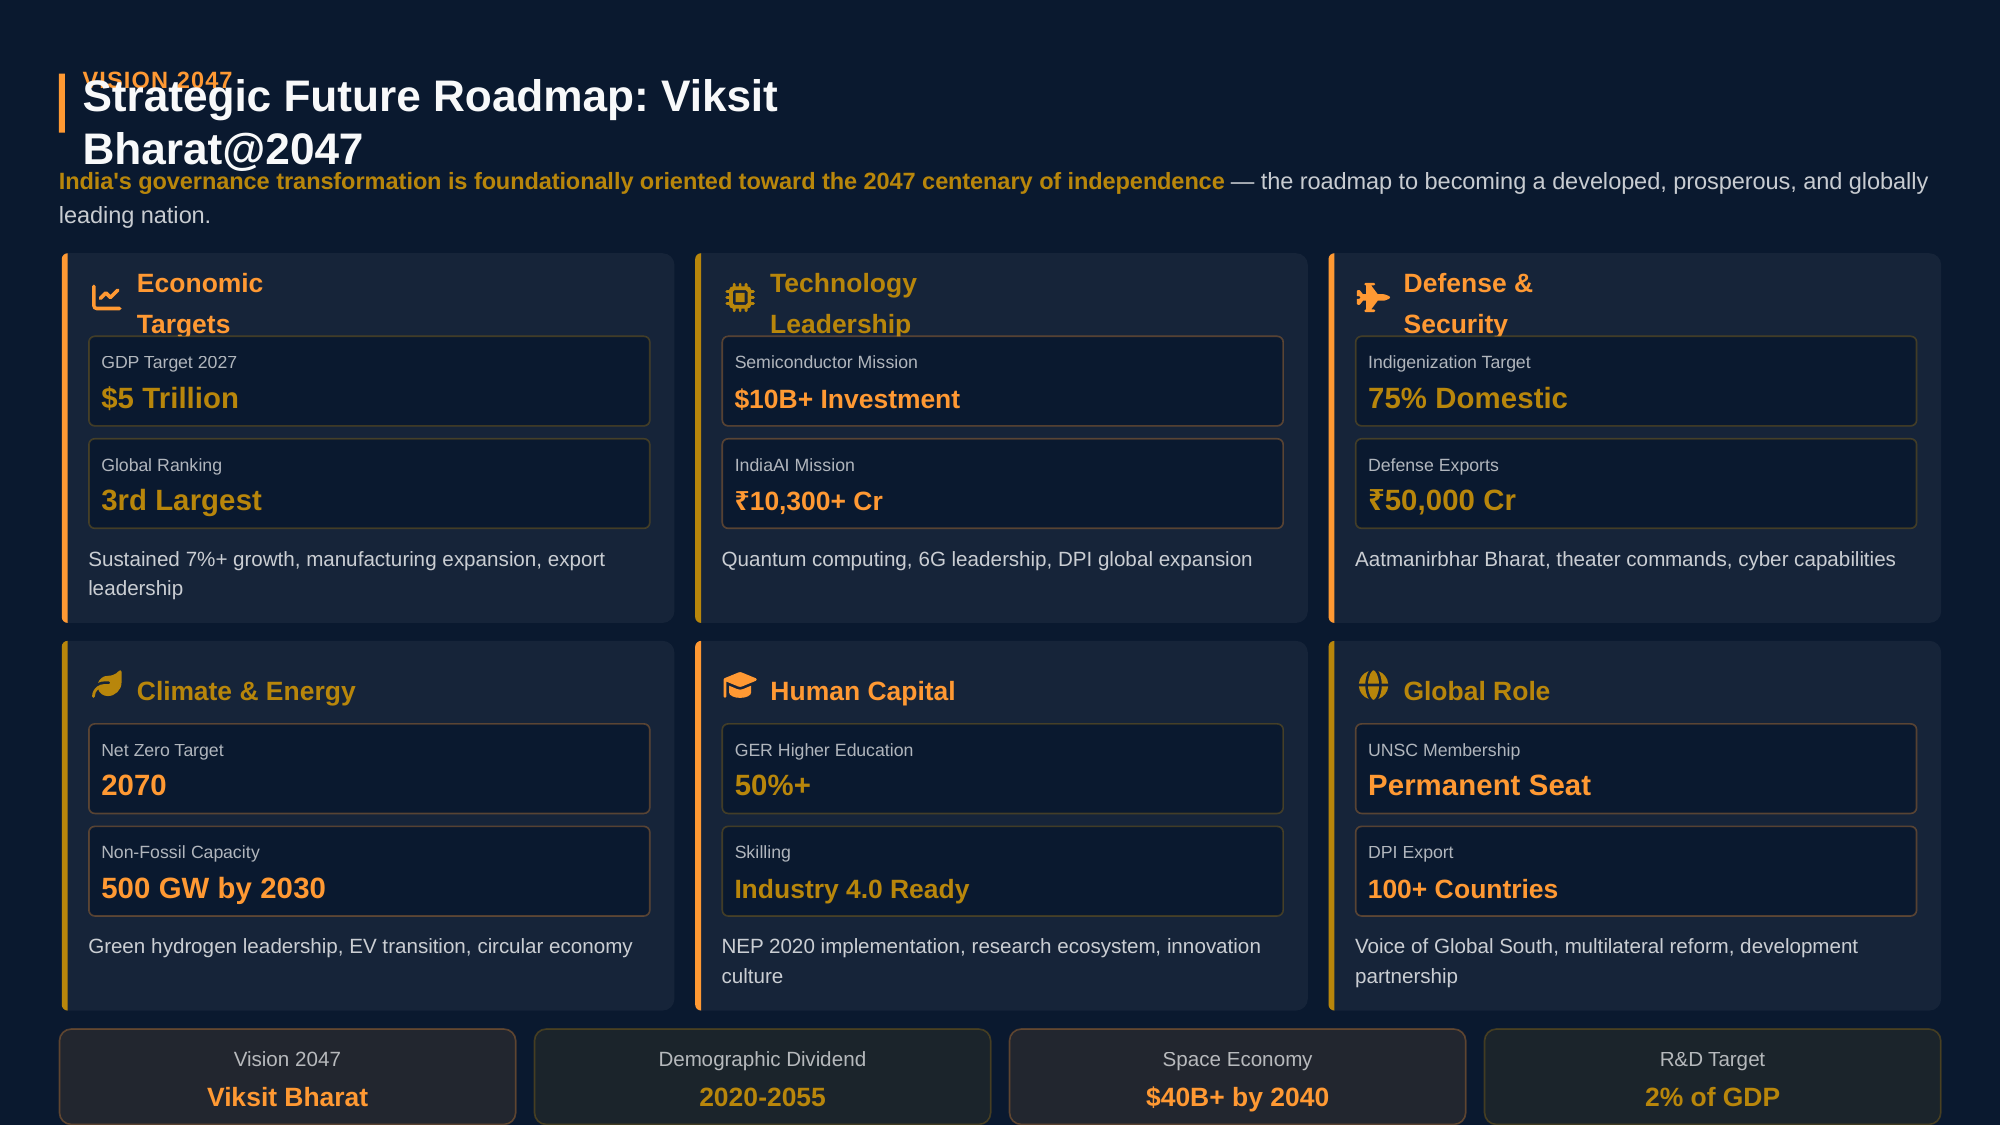

VISION 2047

Strategic Future Roadmap: Viksit Bharat@2047
India's governance transformation is foundationally oriented toward the 2047 centenary of independence — the roadmap to becoming a developed, prosperous, and globally leading nation.

Economic Targets
Technology Leadership
Defense & Security

GDP Target 2027
Semiconductor Mission
Indigenization Target
$5 Trillion
$10B+ Investment
75% Domestic

Global Ranking
IndiaAI Mission
Defense Exports
3rd Largest
₹10,300+ Cr
₹50,000 Cr
Sustained 7%+ growth, manufacturing expansion, export leadership
Quantum computing, 6G leadership, DPI global expansion
Aatmanirbhar Bharat, theater commands, cyber capabilities

Climate & Energy
Human Capital
Global Role

Net Zero Target
GER Higher Education
UNSC Membership
2070
50%+
Permanent Seat

Non-Fossil Capacity
Skilling
DPI Export
500 GW by 2030
Industry 4.0 Ready
100+ Countries
Green hydrogen leadership, EV transition, circular economy
NEP 2020 implementation, research ecosystem, innovation culture
Voice of Global South, multilateral reform, development partnership

Vision 2047
Demographic Dividend
Space Economy
R&D Target
Viksit Bharat
2020-2055
$40B+ by 2040
2% of GDP